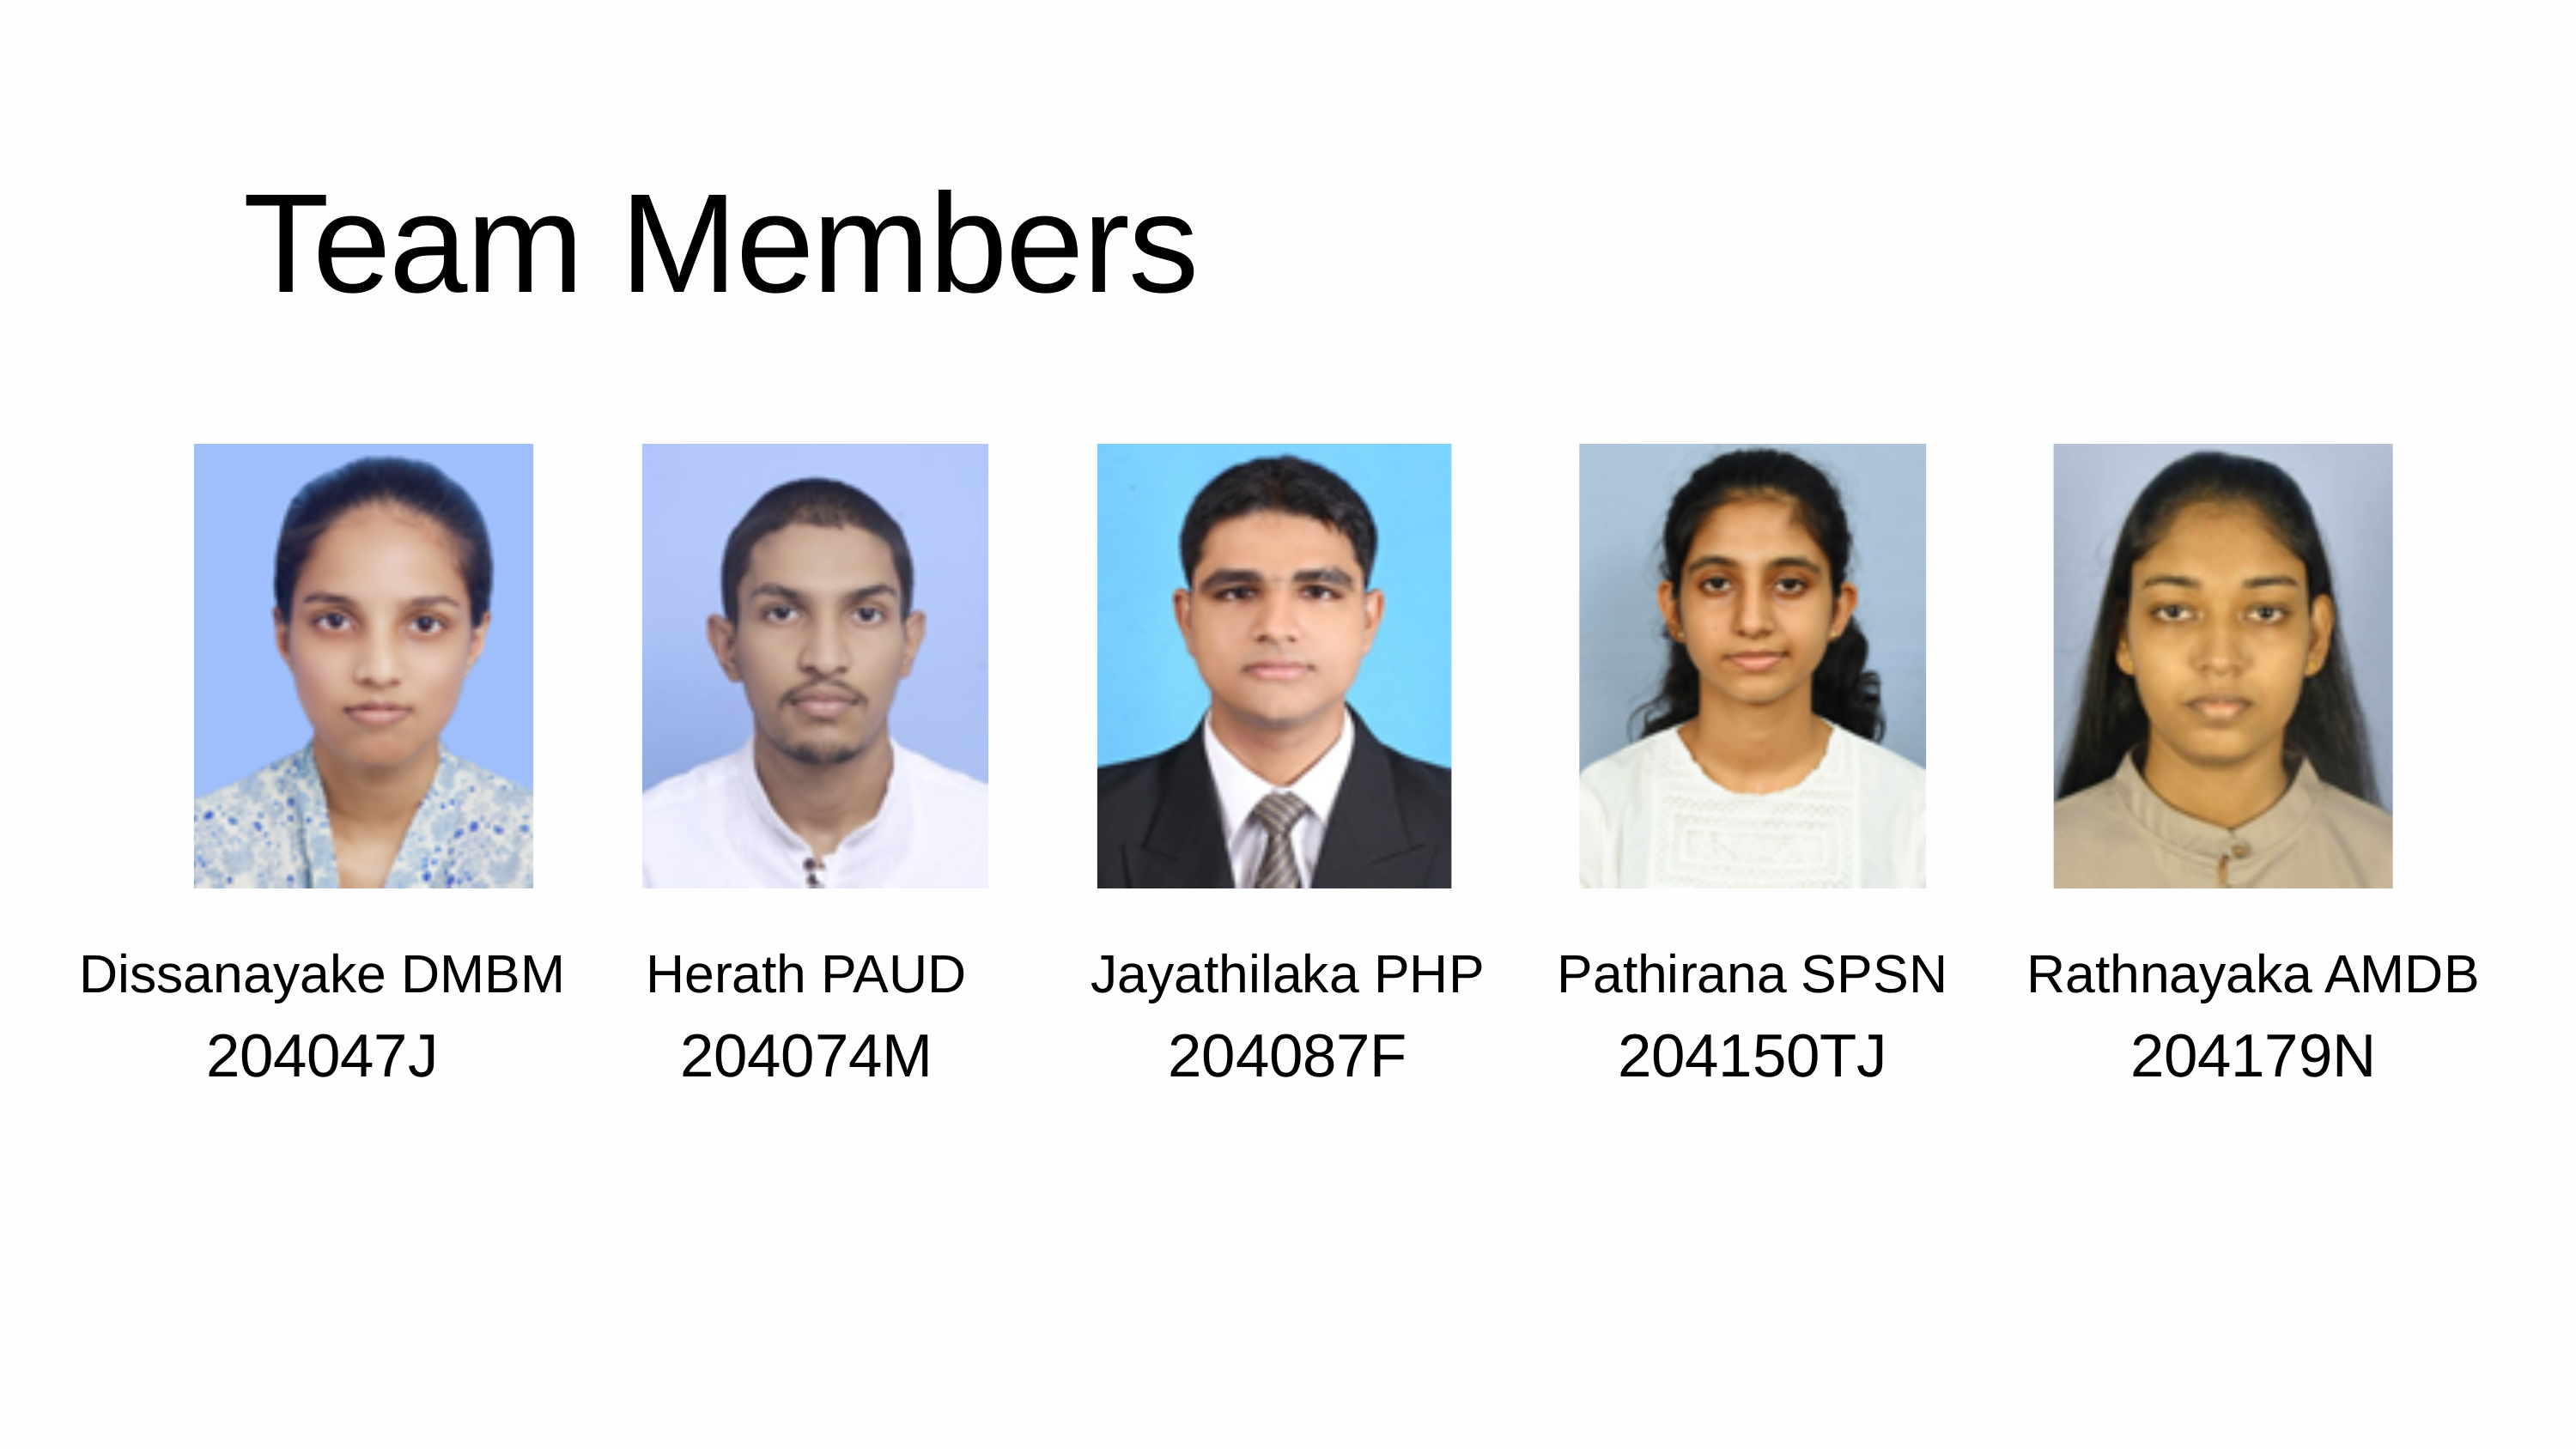

Team Members

Dissanayake DMBM
204047J
Herath PAUD
204074M
Jayathilaka PHP
204087F
Pathirana SPSN
204150TJ
Rathnayaka AMDB
204179N